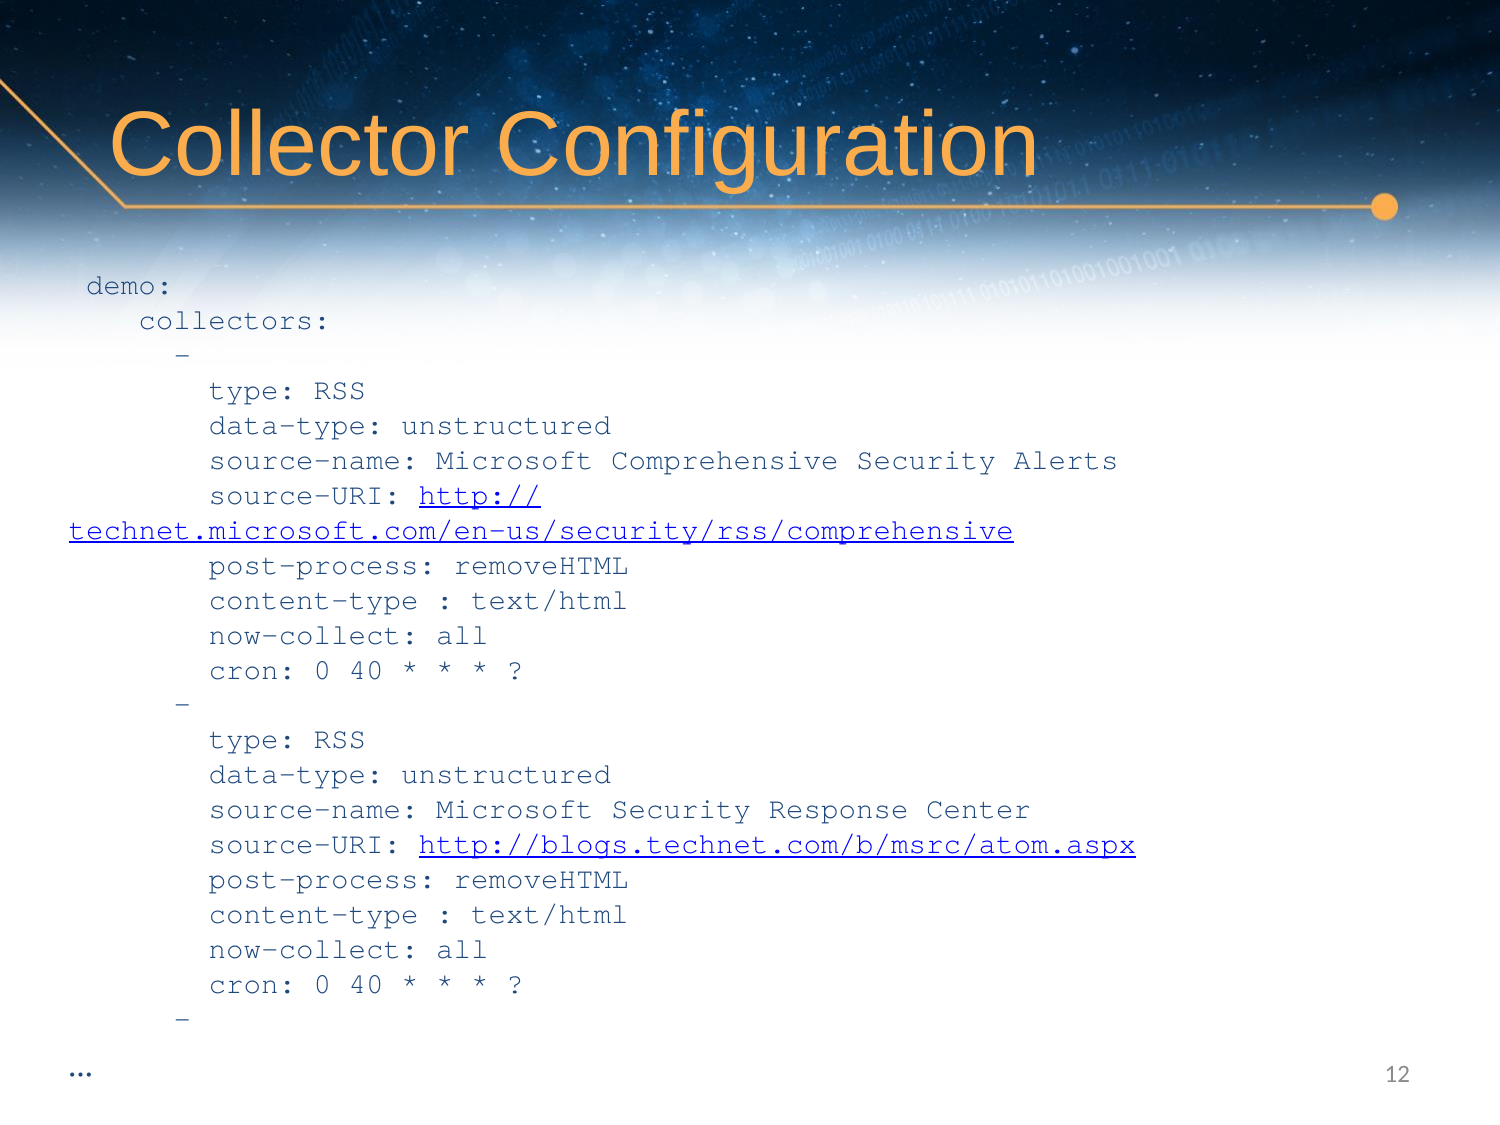

# Collector Configuration
 demo:
    collectors:
      -
        type: RSS
        data-type: unstructured
        source-name: Microsoft Comprehensive Security Alerts
        source-URI: http://technet.microsoft.com/en-us/security/rss/comprehensive
        post-process: removeHTML
        content-type : text/html
        now-collect: all
        cron: 0 40 * * * ?
      -
        type: RSS
        data-type: unstructured
        source-name: Microsoft Security Response Center
        source-URI: http://blogs.technet.com/b/msrc/atom.aspx
        post-process: removeHTML
        content-type : text/html
        now-collect: all
        cron: 0 40 * * * ?
      -
…
12